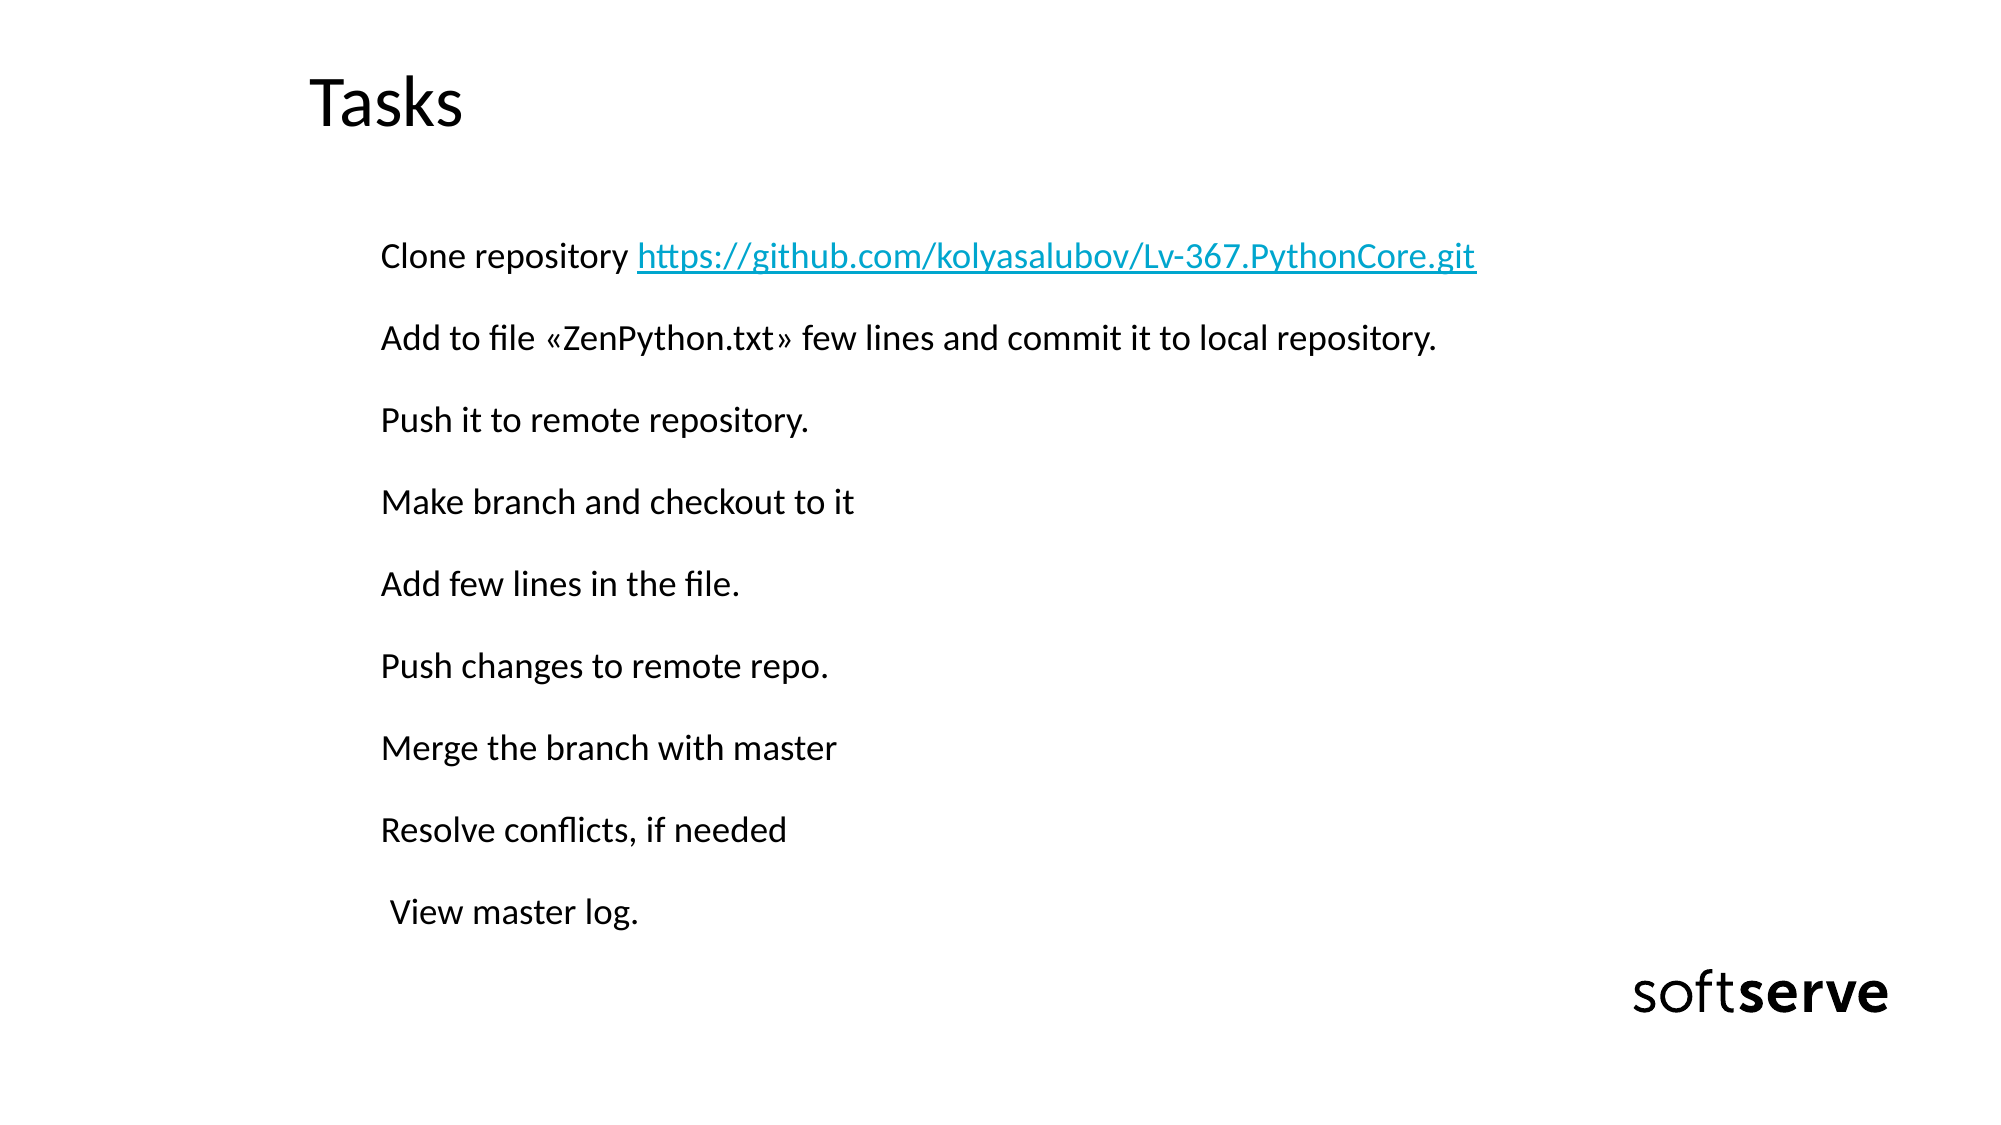

# Tasks
Clone repository https://github.com/kolyasalubov/Lv-367.PythonCore.git
Add to file «ZenPython.txt» few lines and commit it to local repository.
Push it to remote repository.
Make branch and checkout to it
Add few lines in the file.
Push changes to remote repo.
Merge the branch with master
Resolve conflicts, if needed
View master log.